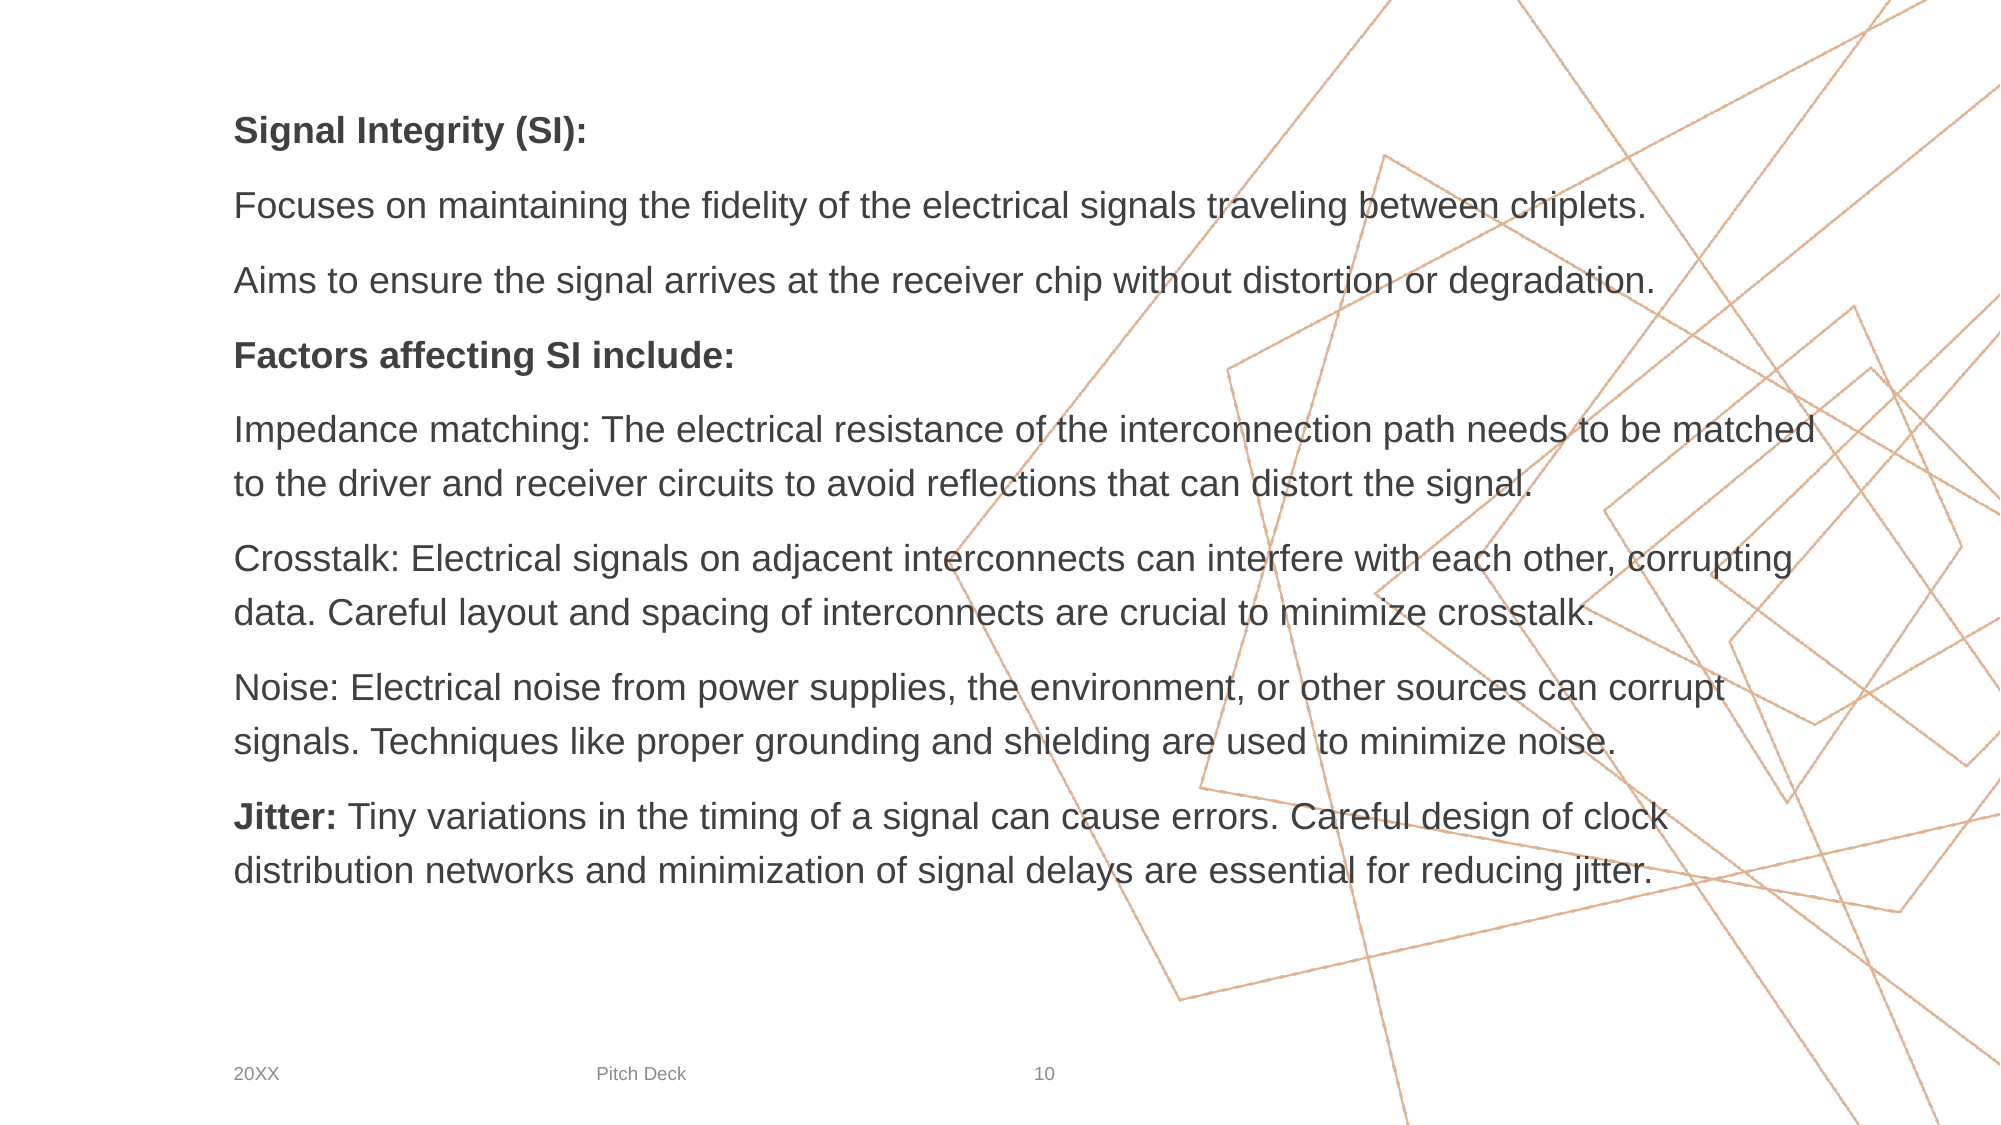

Signal Integrity (SI):
Focuses on maintaining the fidelity of the electrical signals traveling between chiplets.
Aims to ensure the signal arrives at the receiver chip without distortion or degradation.
Factors affecting SI include:
Impedance matching: The electrical resistance of the interconnection path needs to be matched to the driver and receiver circuits to avoid reflections that can distort the signal.
Crosstalk: Electrical signals on adjacent interconnects can interfere with each other, corrupting data. Careful layout and spacing of interconnects are crucial to minimize crosstalk.
Noise: Electrical noise from power supplies, the environment, or other sources can corrupt signals. Techniques like proper grounding and shielding are used to minimize noise.
Jitter: Tiny variations in the timing of a signal can cause errors. Careful design of clock distribution networks and minimization of signal delays are essential for reducing jitter.
Pitch Deck
20XX
10